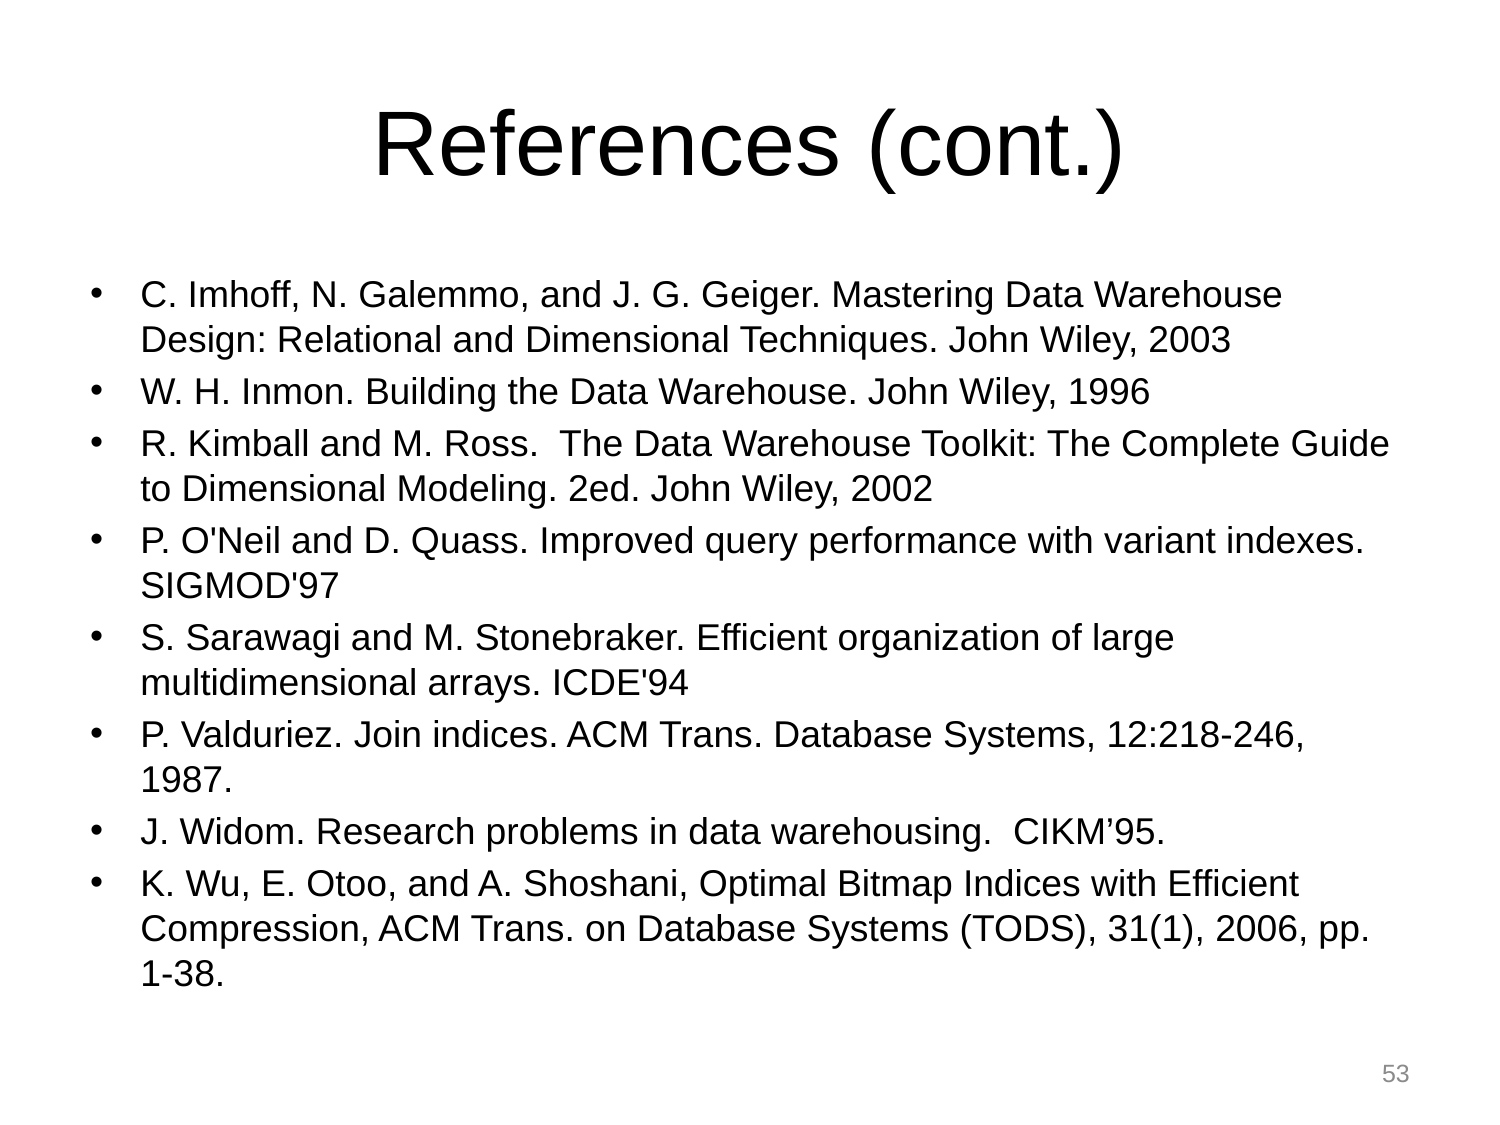

# References (cont.)
C. Imhoff, N. Galemmo, and J. G. Geiger. Mastering Data Warehouse Design: Relational and Dimensional Techniques. John Wiley, 2003
W. H. Inmon. Building the Data Warehouse. John Wiley, 1996
R. Kimball and M. Ross.  The Data Warehouse Toolkit: The Complete Guide to Dimensional Modeling. 2ed. John Wiley, 2002
P. O'Neil and D. Quass. Improved query performance with variant indexes. SIGMOD'97
S. Sarawagi and M. Stonebraker. Efficient organization of large multidimensional arrays. ICDE'94
P. Valduriez. Join indices. ACM Trans. Database Systems, 12:218-246, 1987.
J. Widom. Research problems in data warehousing.  CIKM’95.
K. Wu, E. Otoo, and A. Shoshani, Optimal Bitmap Indices with Efficient Compression, ACM Trans. on Database Systems (TODS), 31(1), 2006, pp. 1-38.
53